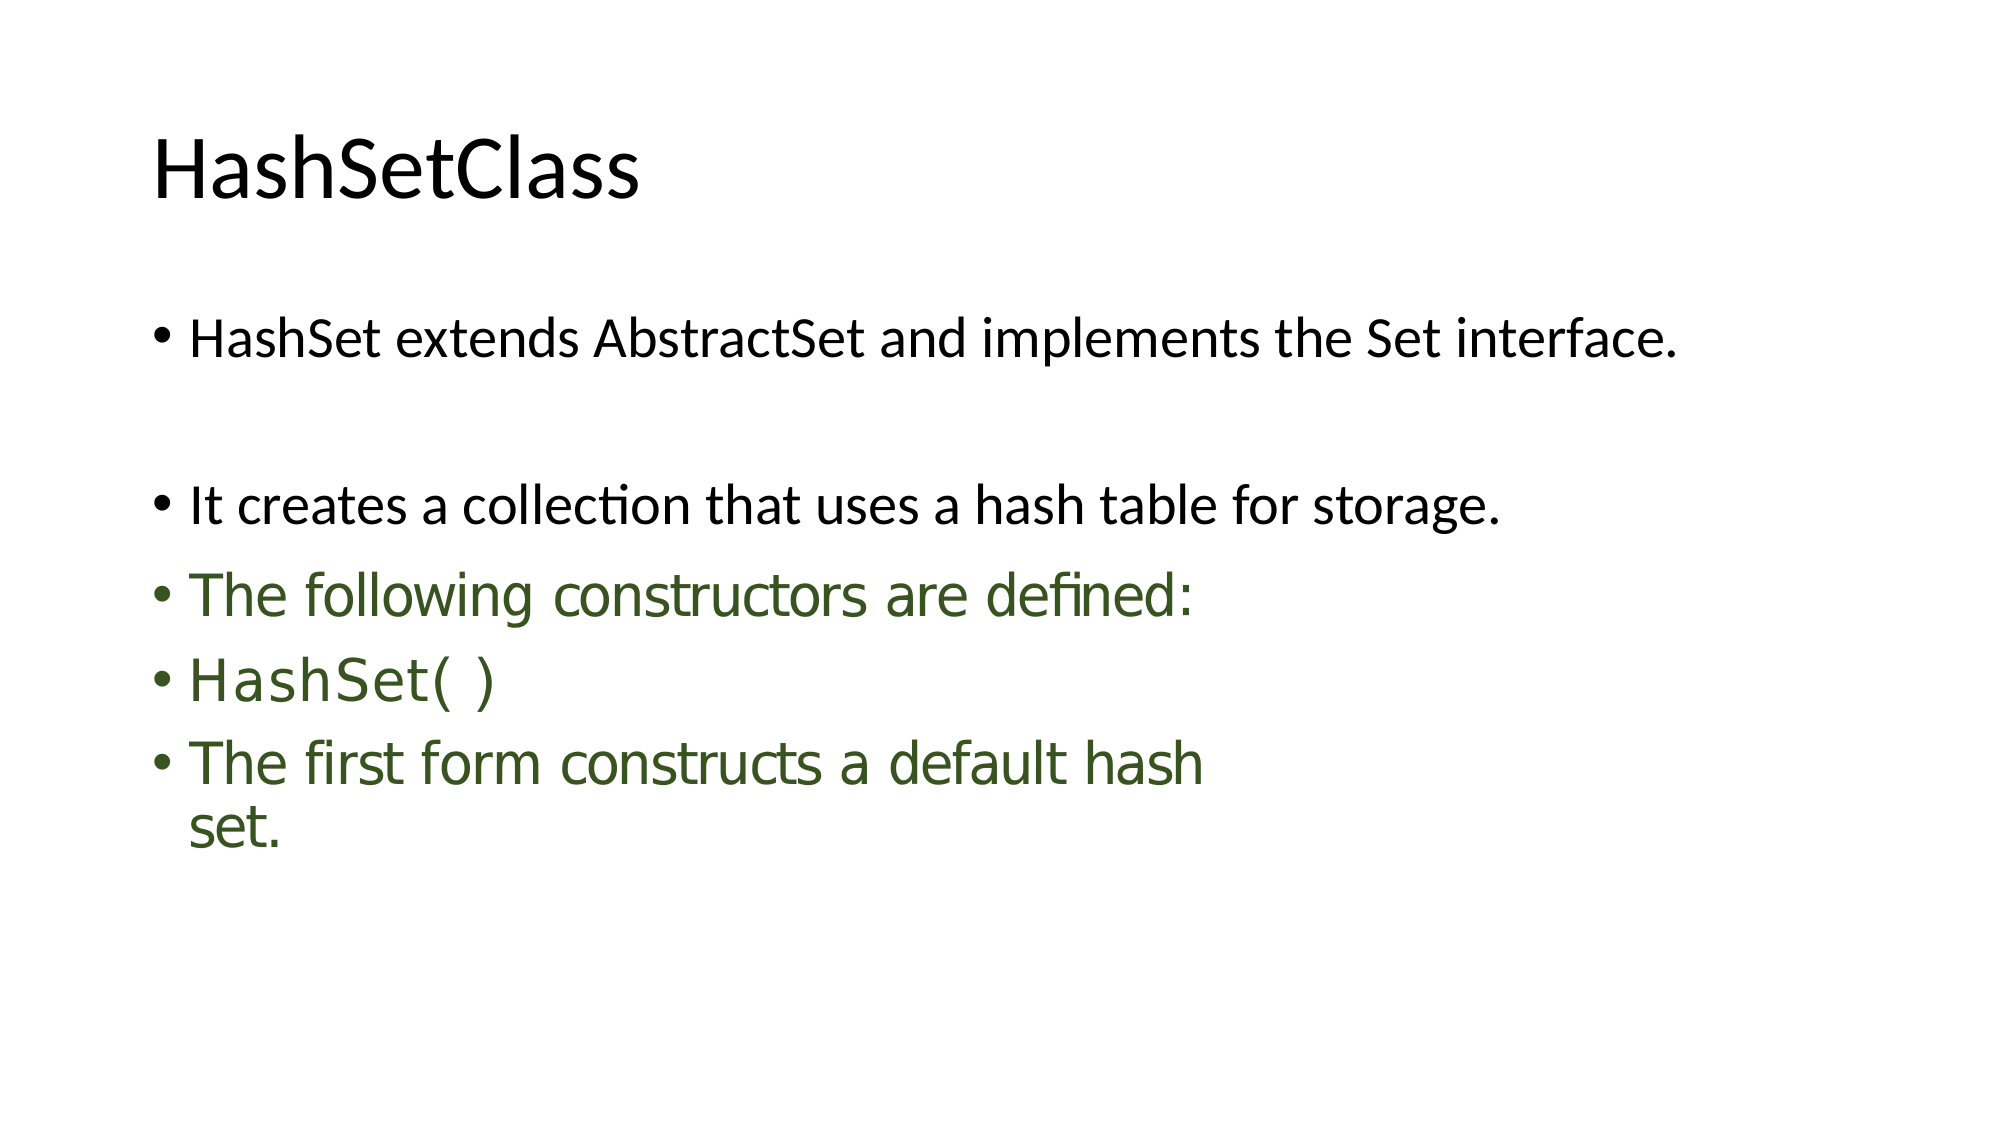

# HashSetClass
HashSet extends AbstractSet and implements the Set interface.

It creates a collection that uses a hash table for storage.
The following constructors are defined:
HashSet( )
The first form constructs a default hash set.